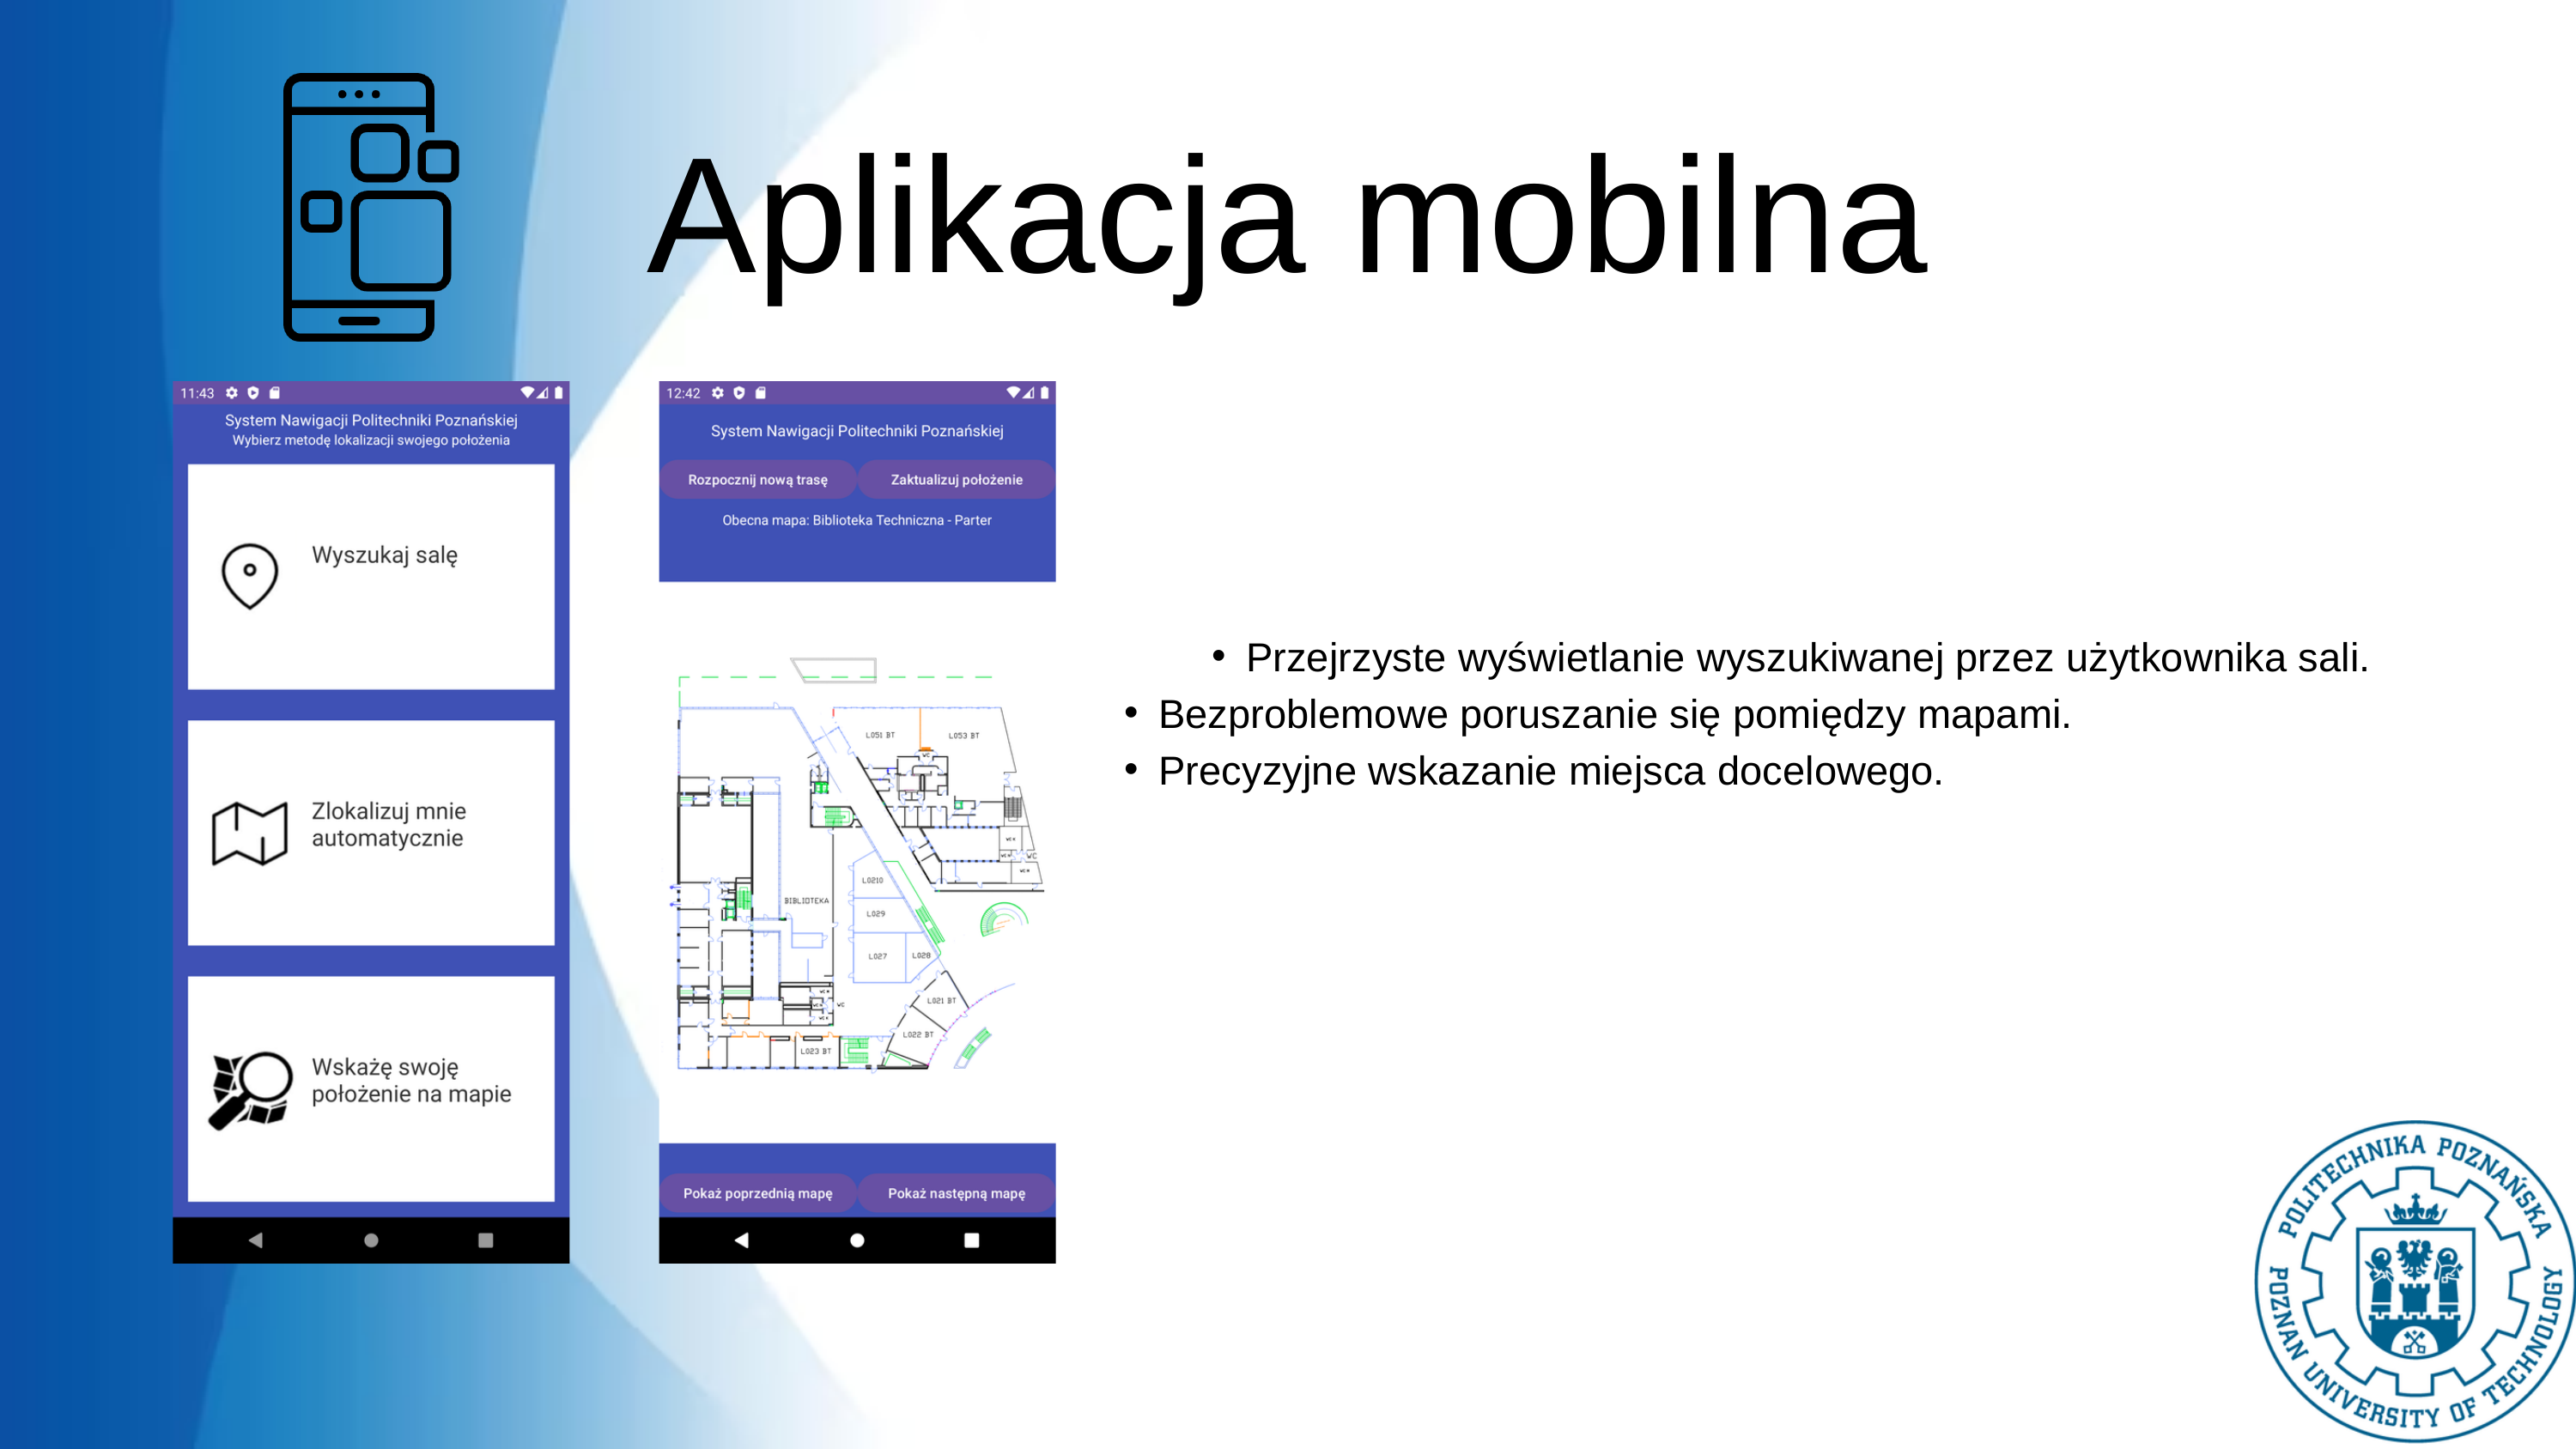

Aplikacja mobilna

Przejrzyste wyświetlanie wyszukiwanej przez użytkownika sali.
Bezproblemowe poruszanie się pomiędzy mapami.
Precyzyjne wskazanie miejsca docelowego.